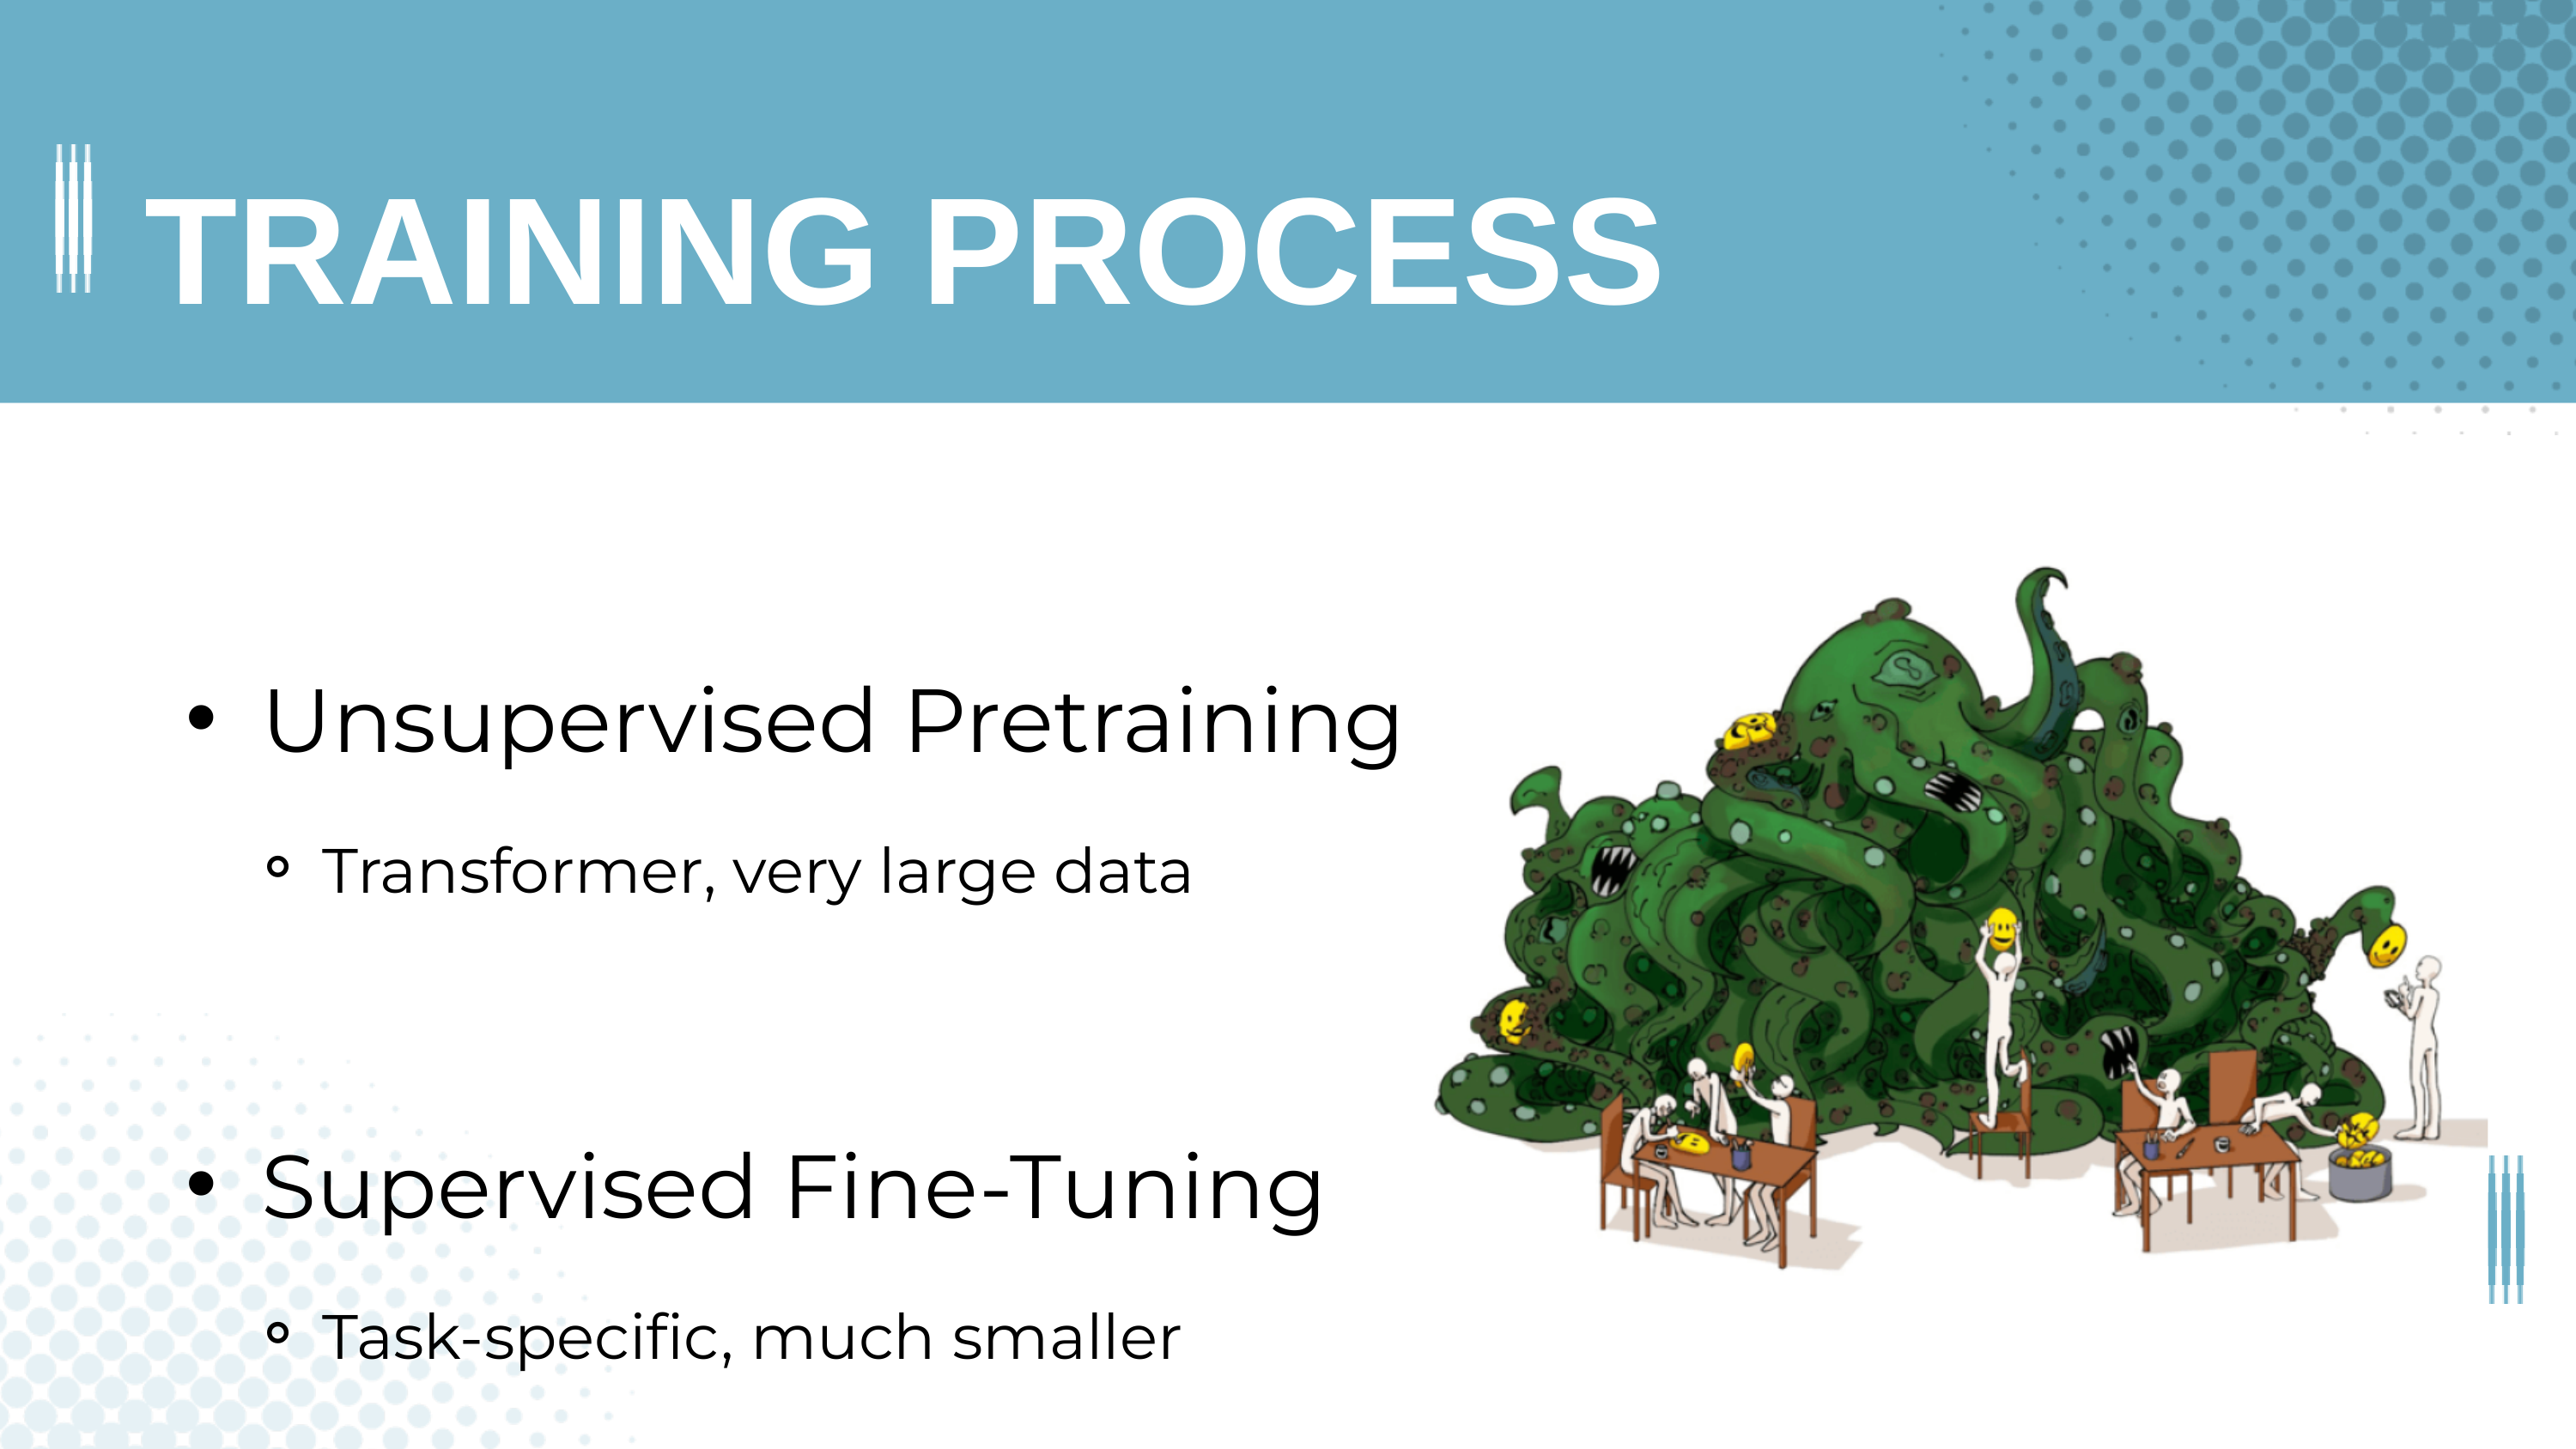

TRAINING PROCESS

Unsupervised Pretraining
Transformer, very large data

Supervised Fine-Tuning
Task-specific, much smaller